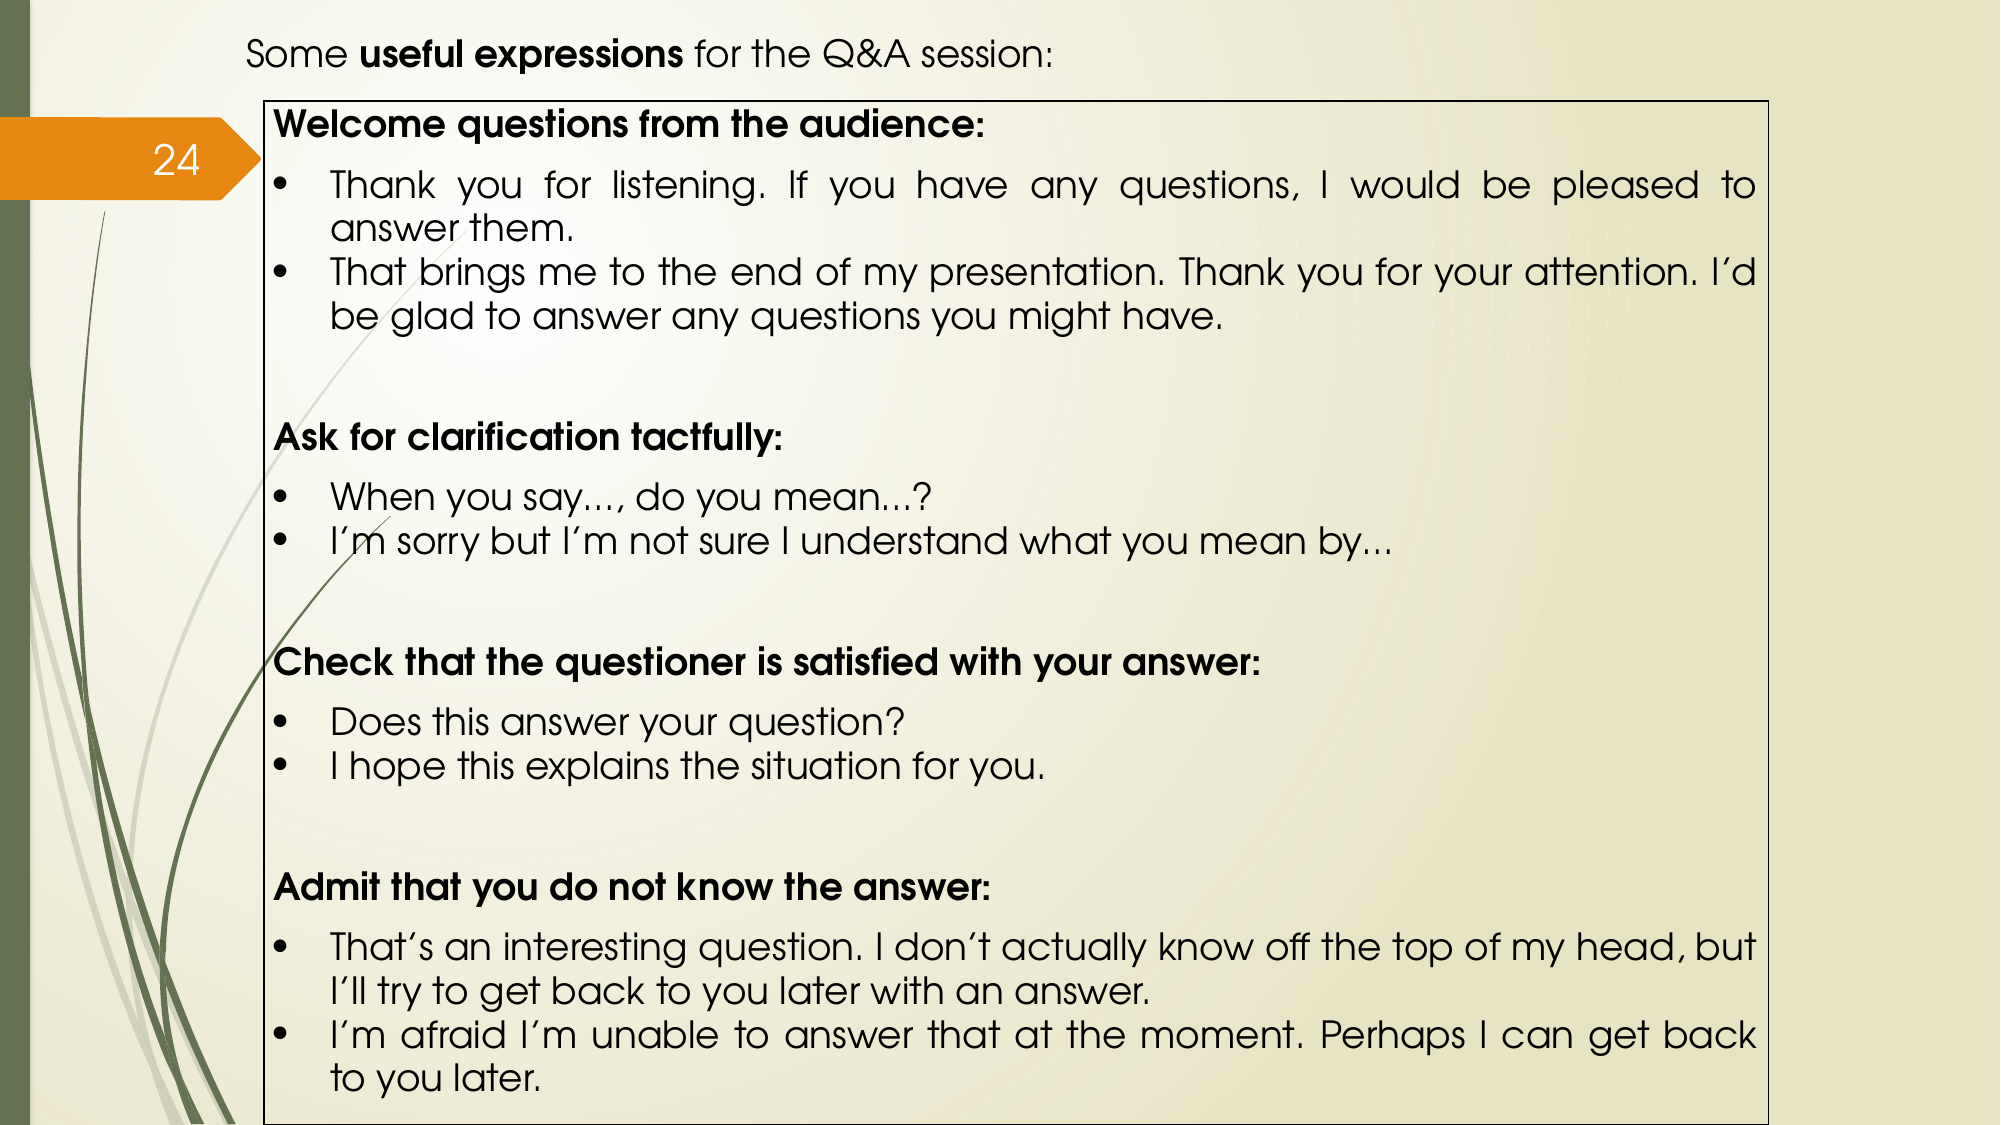

Some useful expressions for the Q&A session:
| Welcome questions from the audience: Thank you for listening. If you have any questions, I would be pleased to answer them. That brings me to the end of my presentation. Thank you for your attention. I’d be glad to answer any questions you might have.   Ask for clarification tactfully: When you say…, do you mean…? I’m sorry but I’m not sure I understand what you mean by…   Check that the questioner is satisfied with your answer: Does this answer your question? I hope this explains the situation for you.   Admit that you do not know the answer: That’s an interesting question. I don’t actually know off the top of my head, but I’ll try to get back to you later with an answer. I’m afraid I’m unable to answer that at the moment. Perhaps I can get back to you later. |
| --- |
24